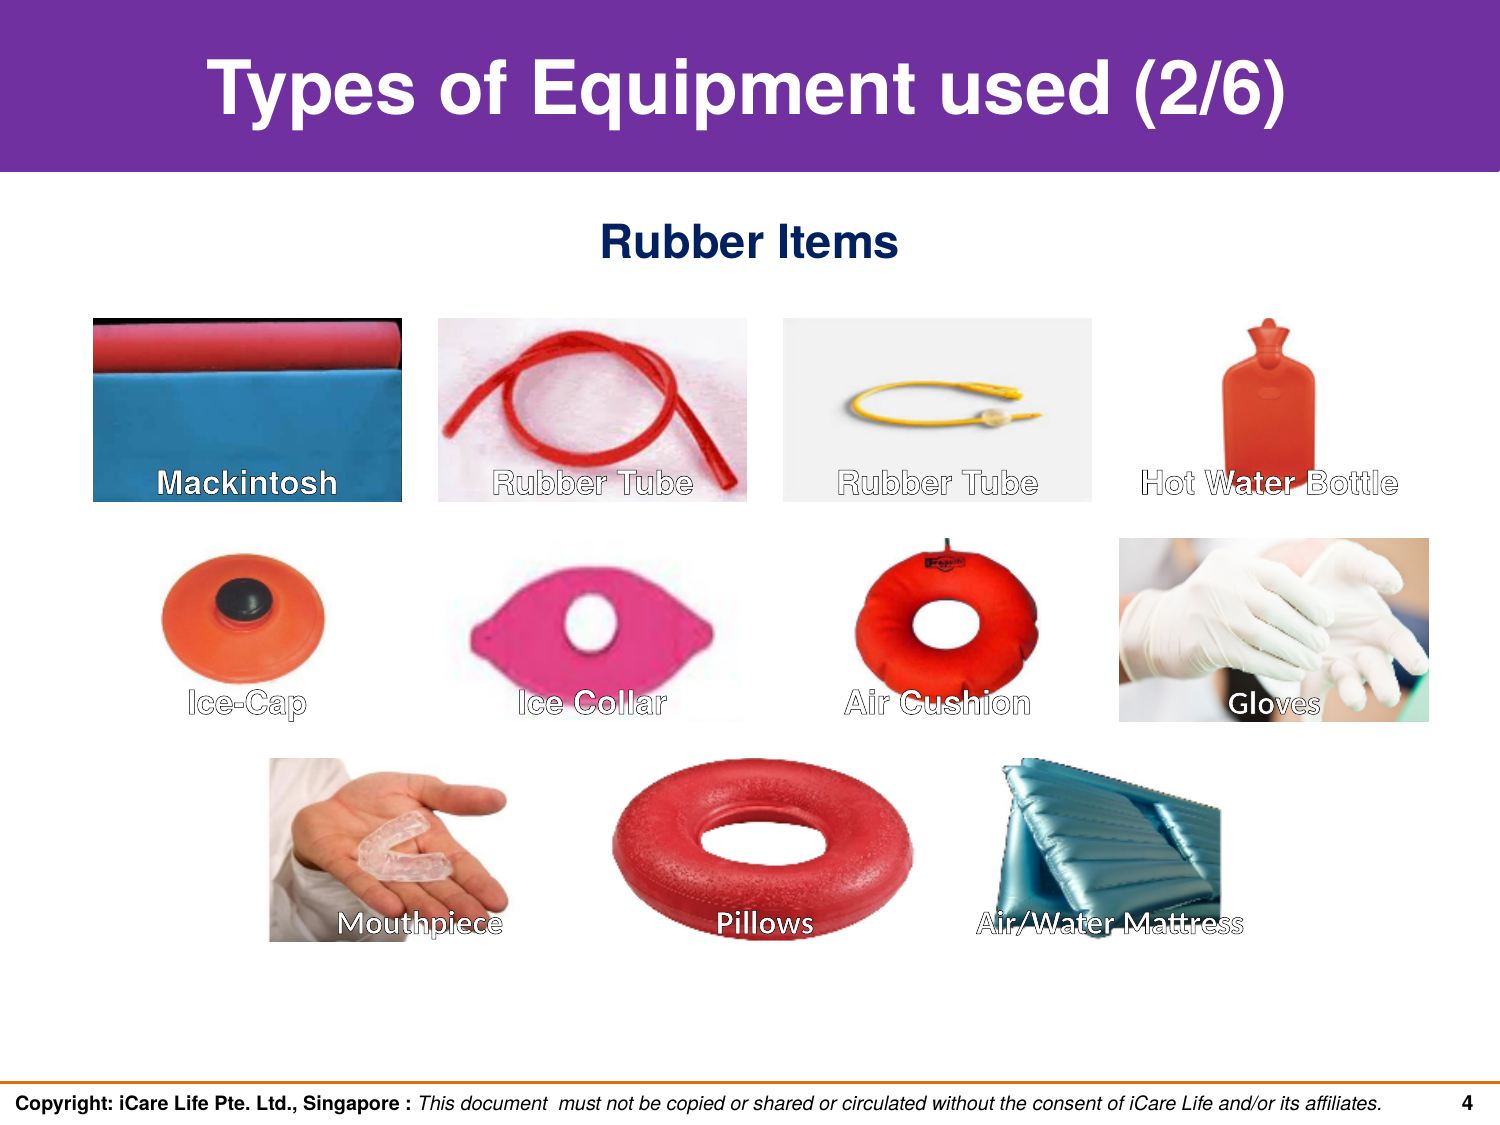

Learning outcomes
Types of Equipment used (2/6)
Rubber Items

Mackintosh

Rubber Tube

Rubber Tube

Hot Water Bottle

Ice-Cap

Ice Collar

Air Cushion

Gloves

Mouthpiece

Pillows

Air/Water Mattress
4